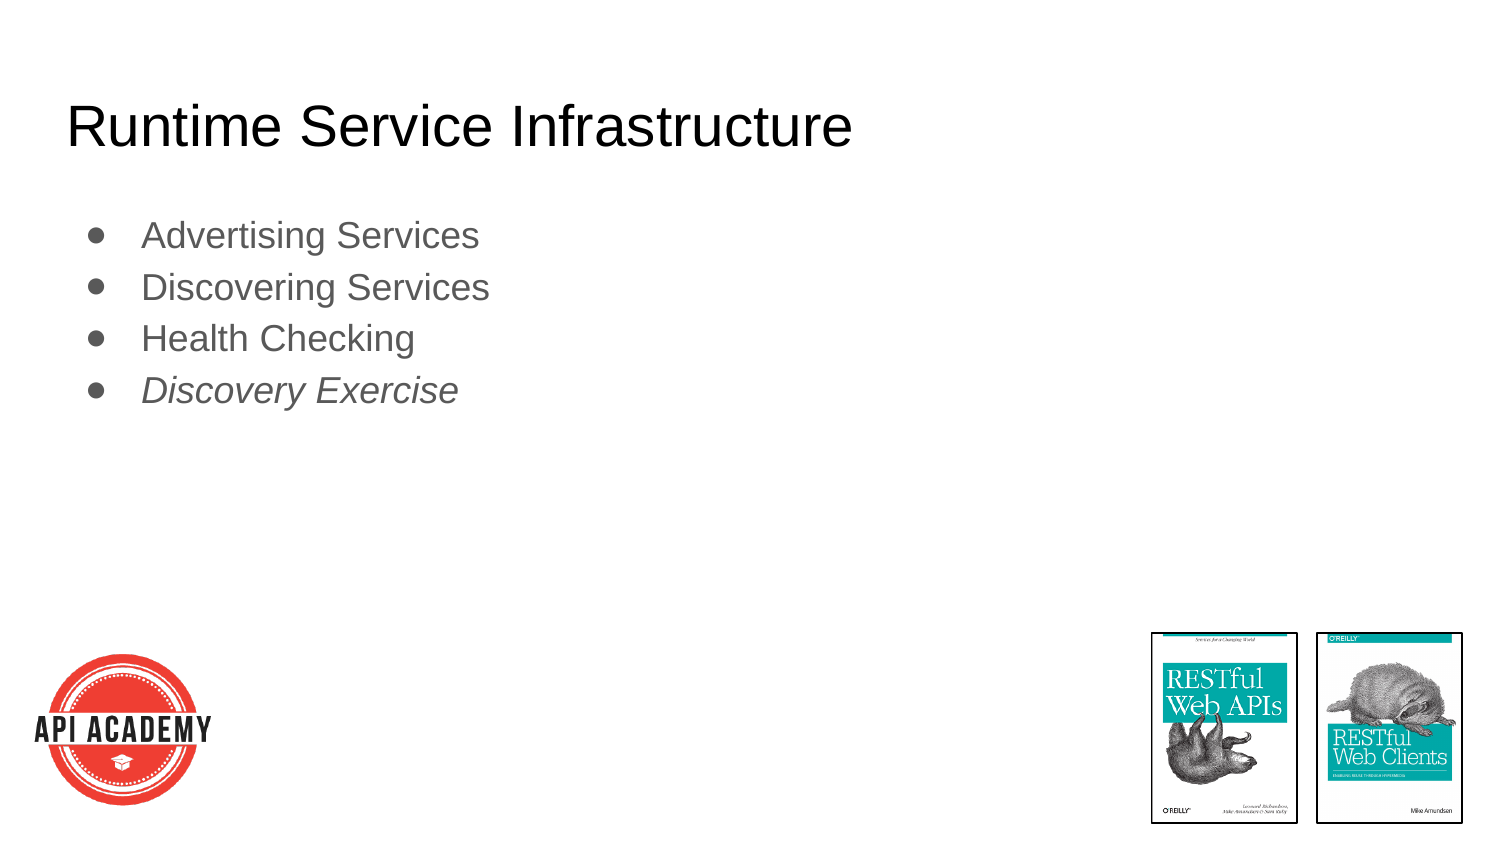

# Runtime Service Infrastructure
Advertising Services
Discovering Services
Health Checking
Discovery Exercise